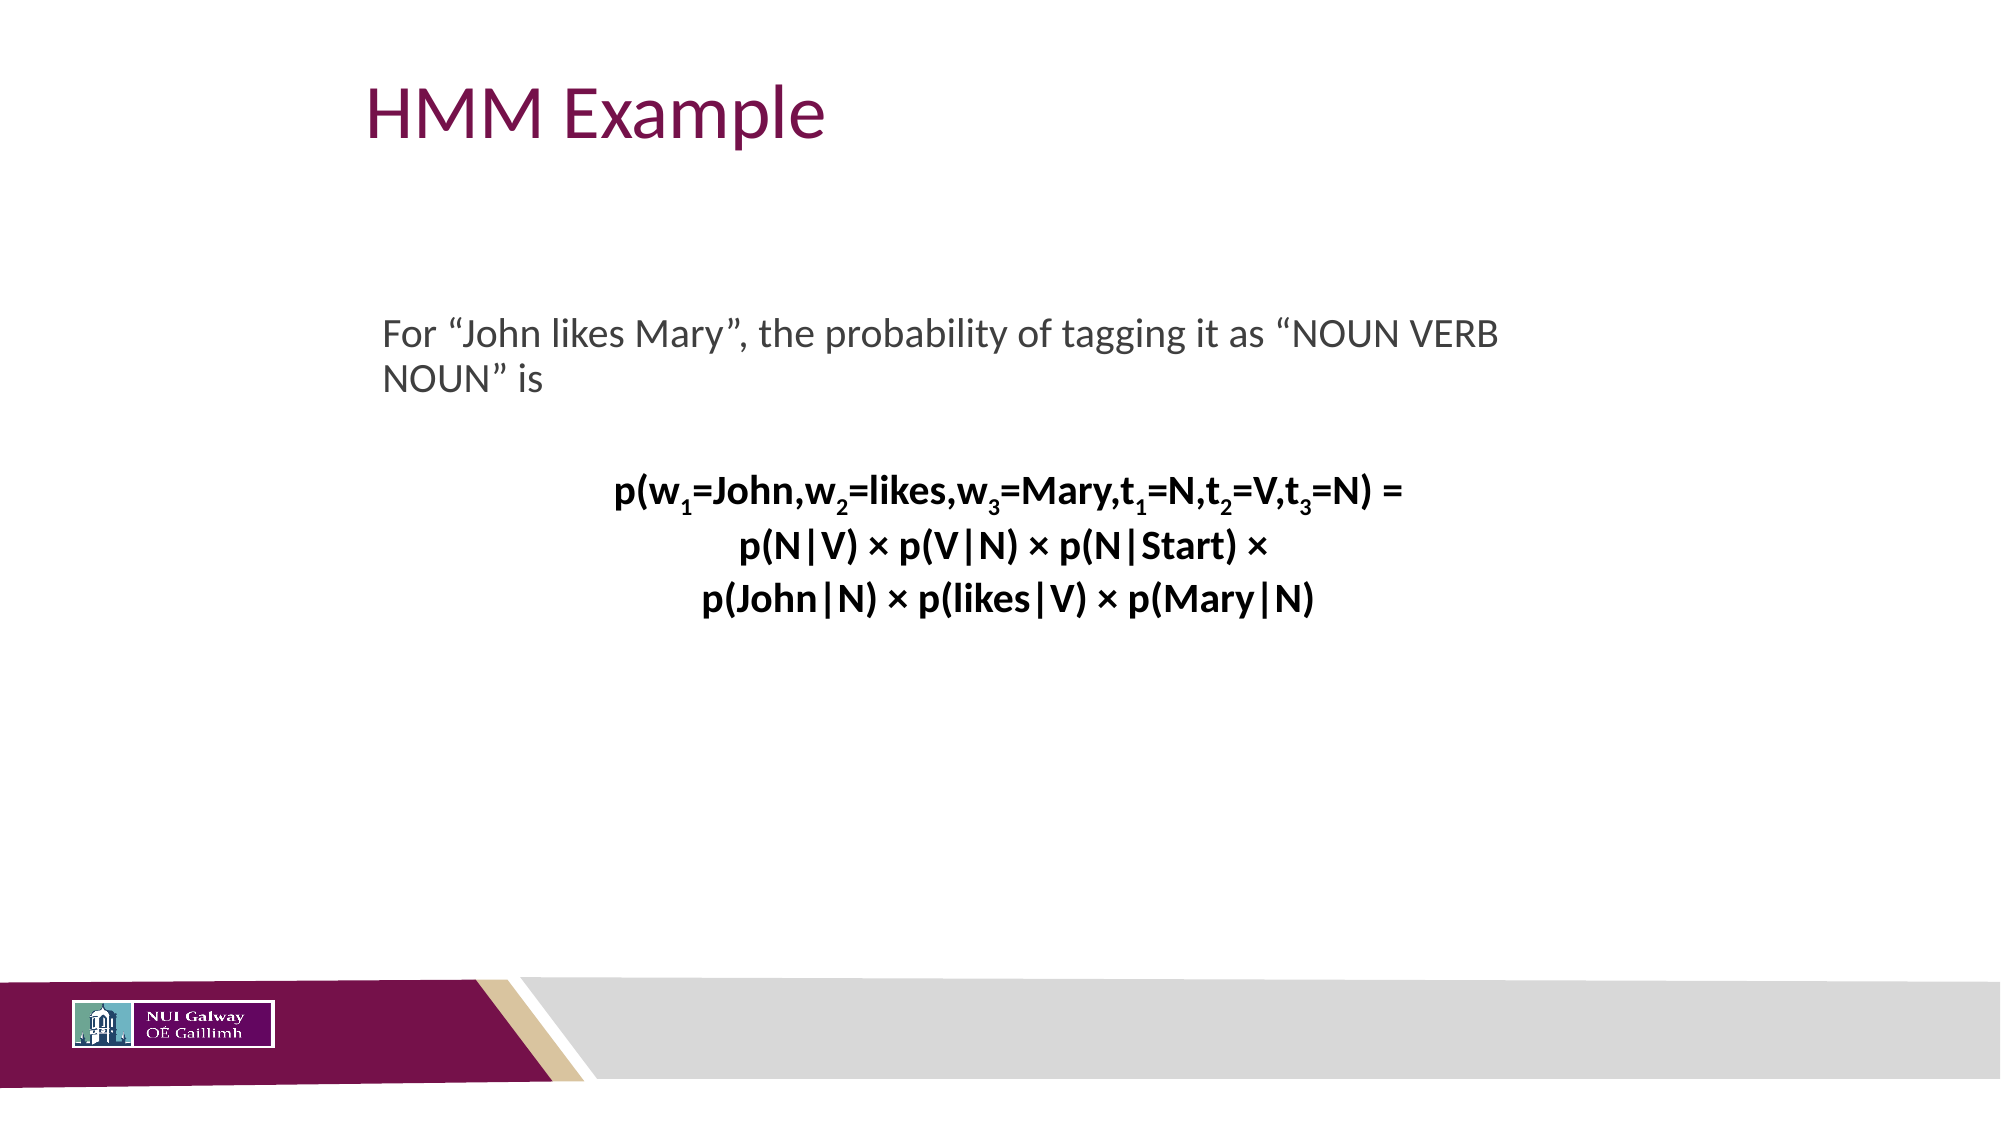

# HMM Example
For “John likes Mary”, the probability of tagging it as “NOUN VERB NOUN” is

p(w1=John,w2=likes,w3=Mary,t1=N,t2=V,t3=N) =
p(N|V) × p(V|N) × p(N|Start) ×
p(John|N) × p(likes|V) × p(Mary|N)